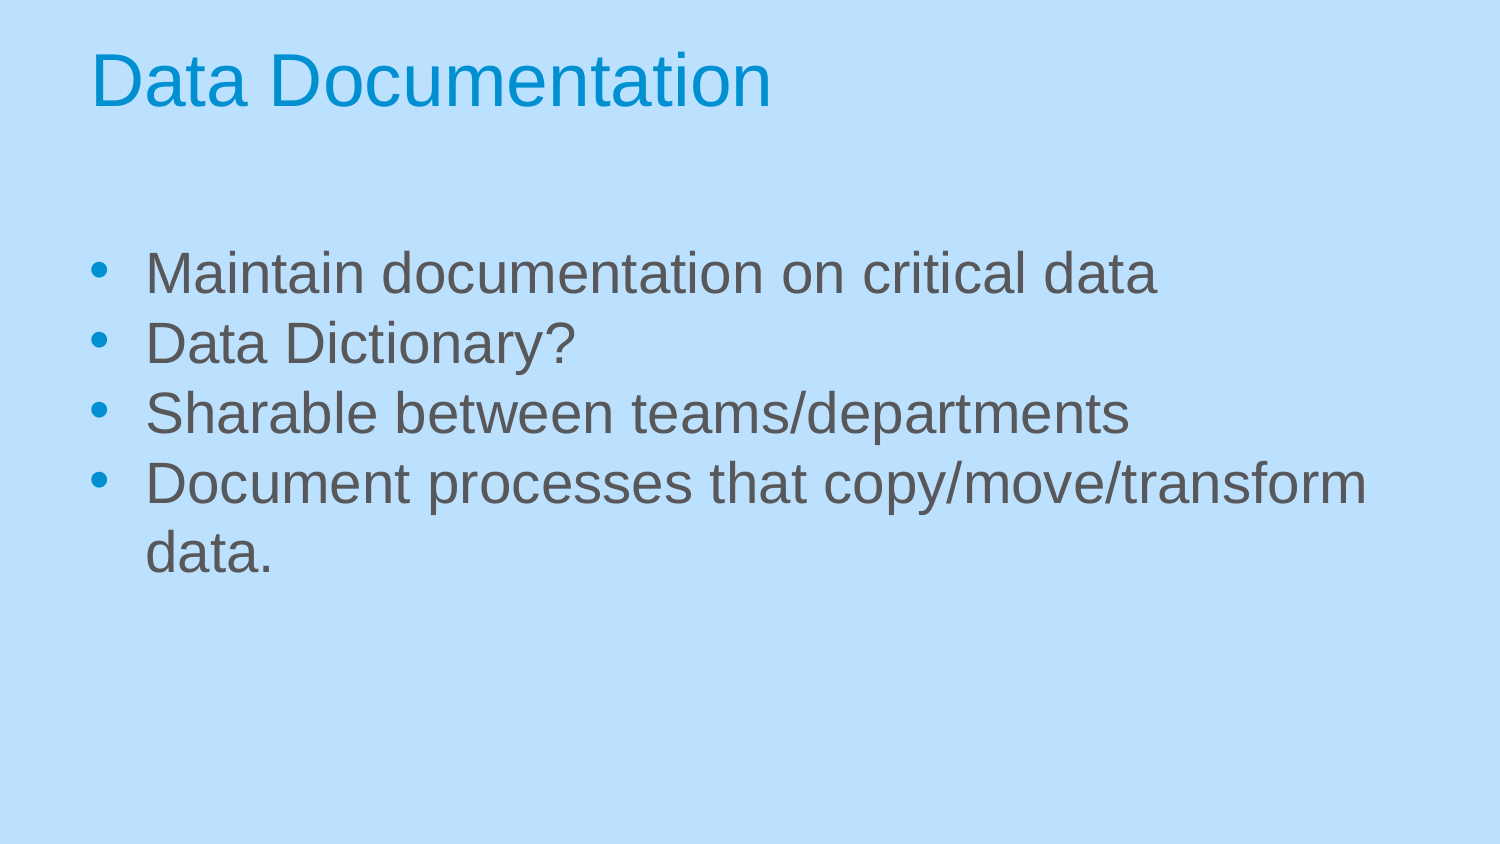

# Data Documentation
Maintain documentation on critical data
Data Dictionary?
Sharable between teams/departments
Document processes that copy/move/transform data.